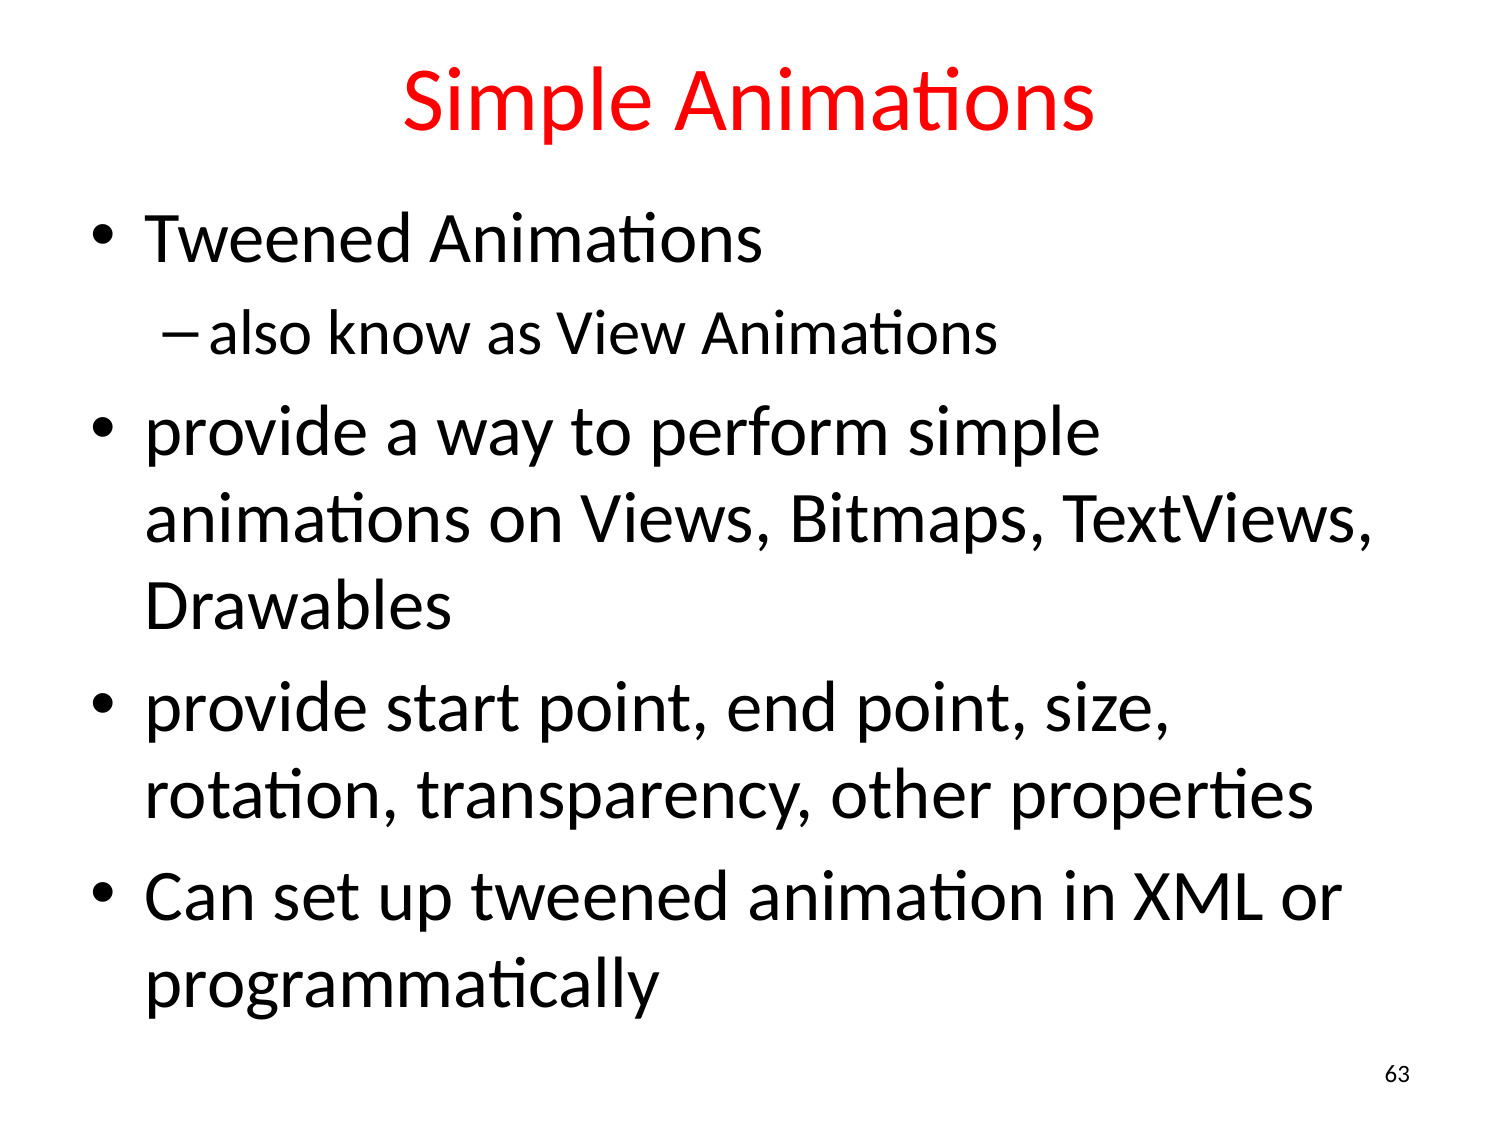

# Simple Animations
Tweened Animations
also know as View Animations
provide a way to perform simple animations on Views, Bitmaps, TextViews, Drawables
provide start point, end point, size, rotation, transparency, other properties
Can set up tweened animation in XML or programmatically
63